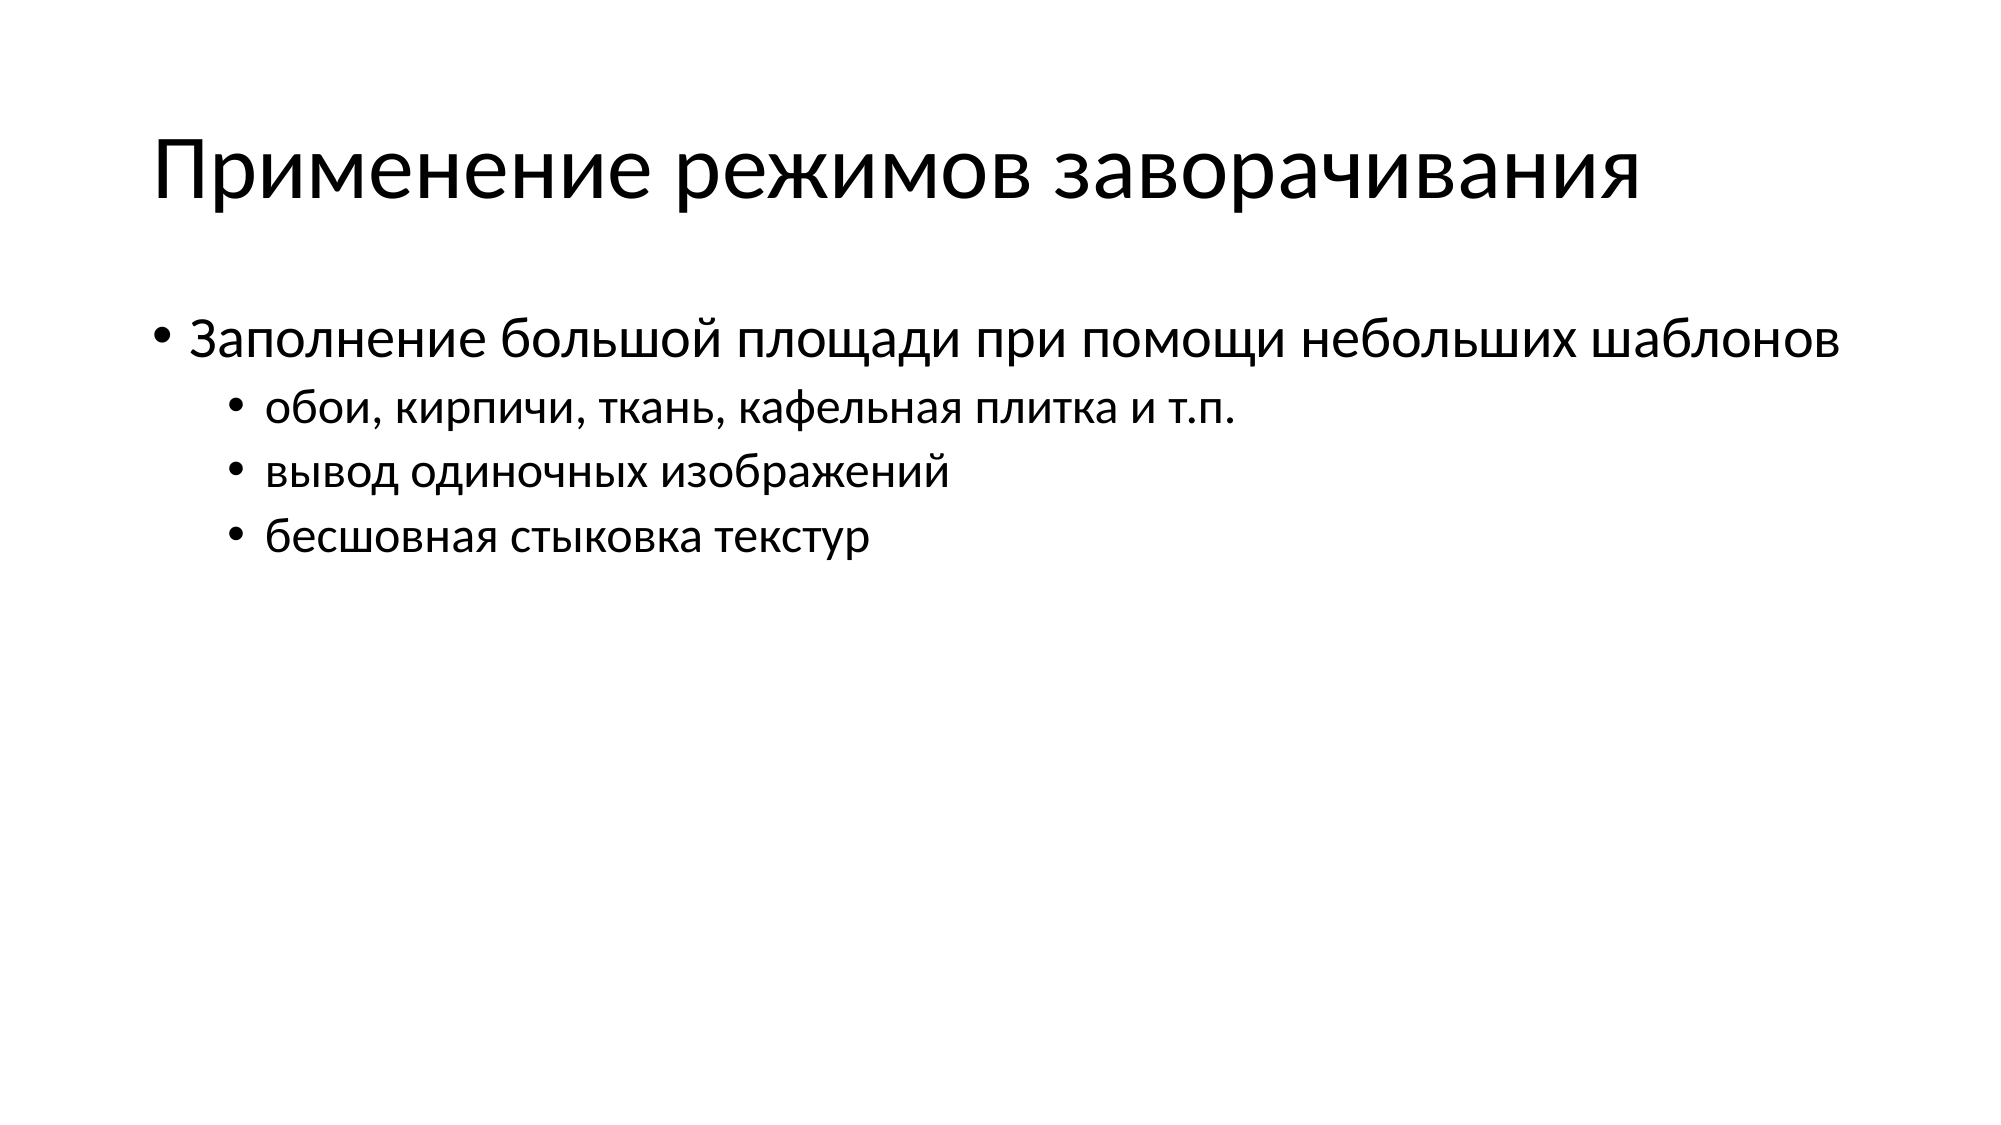

# Применение режимов заворачивания
Заполнение большой площади при помощи небольших шаблонов
обои, кирпичи, ткань, кафельная плитка и т.п.
вывод одиночных изображений
бесшовная стыковка текстур